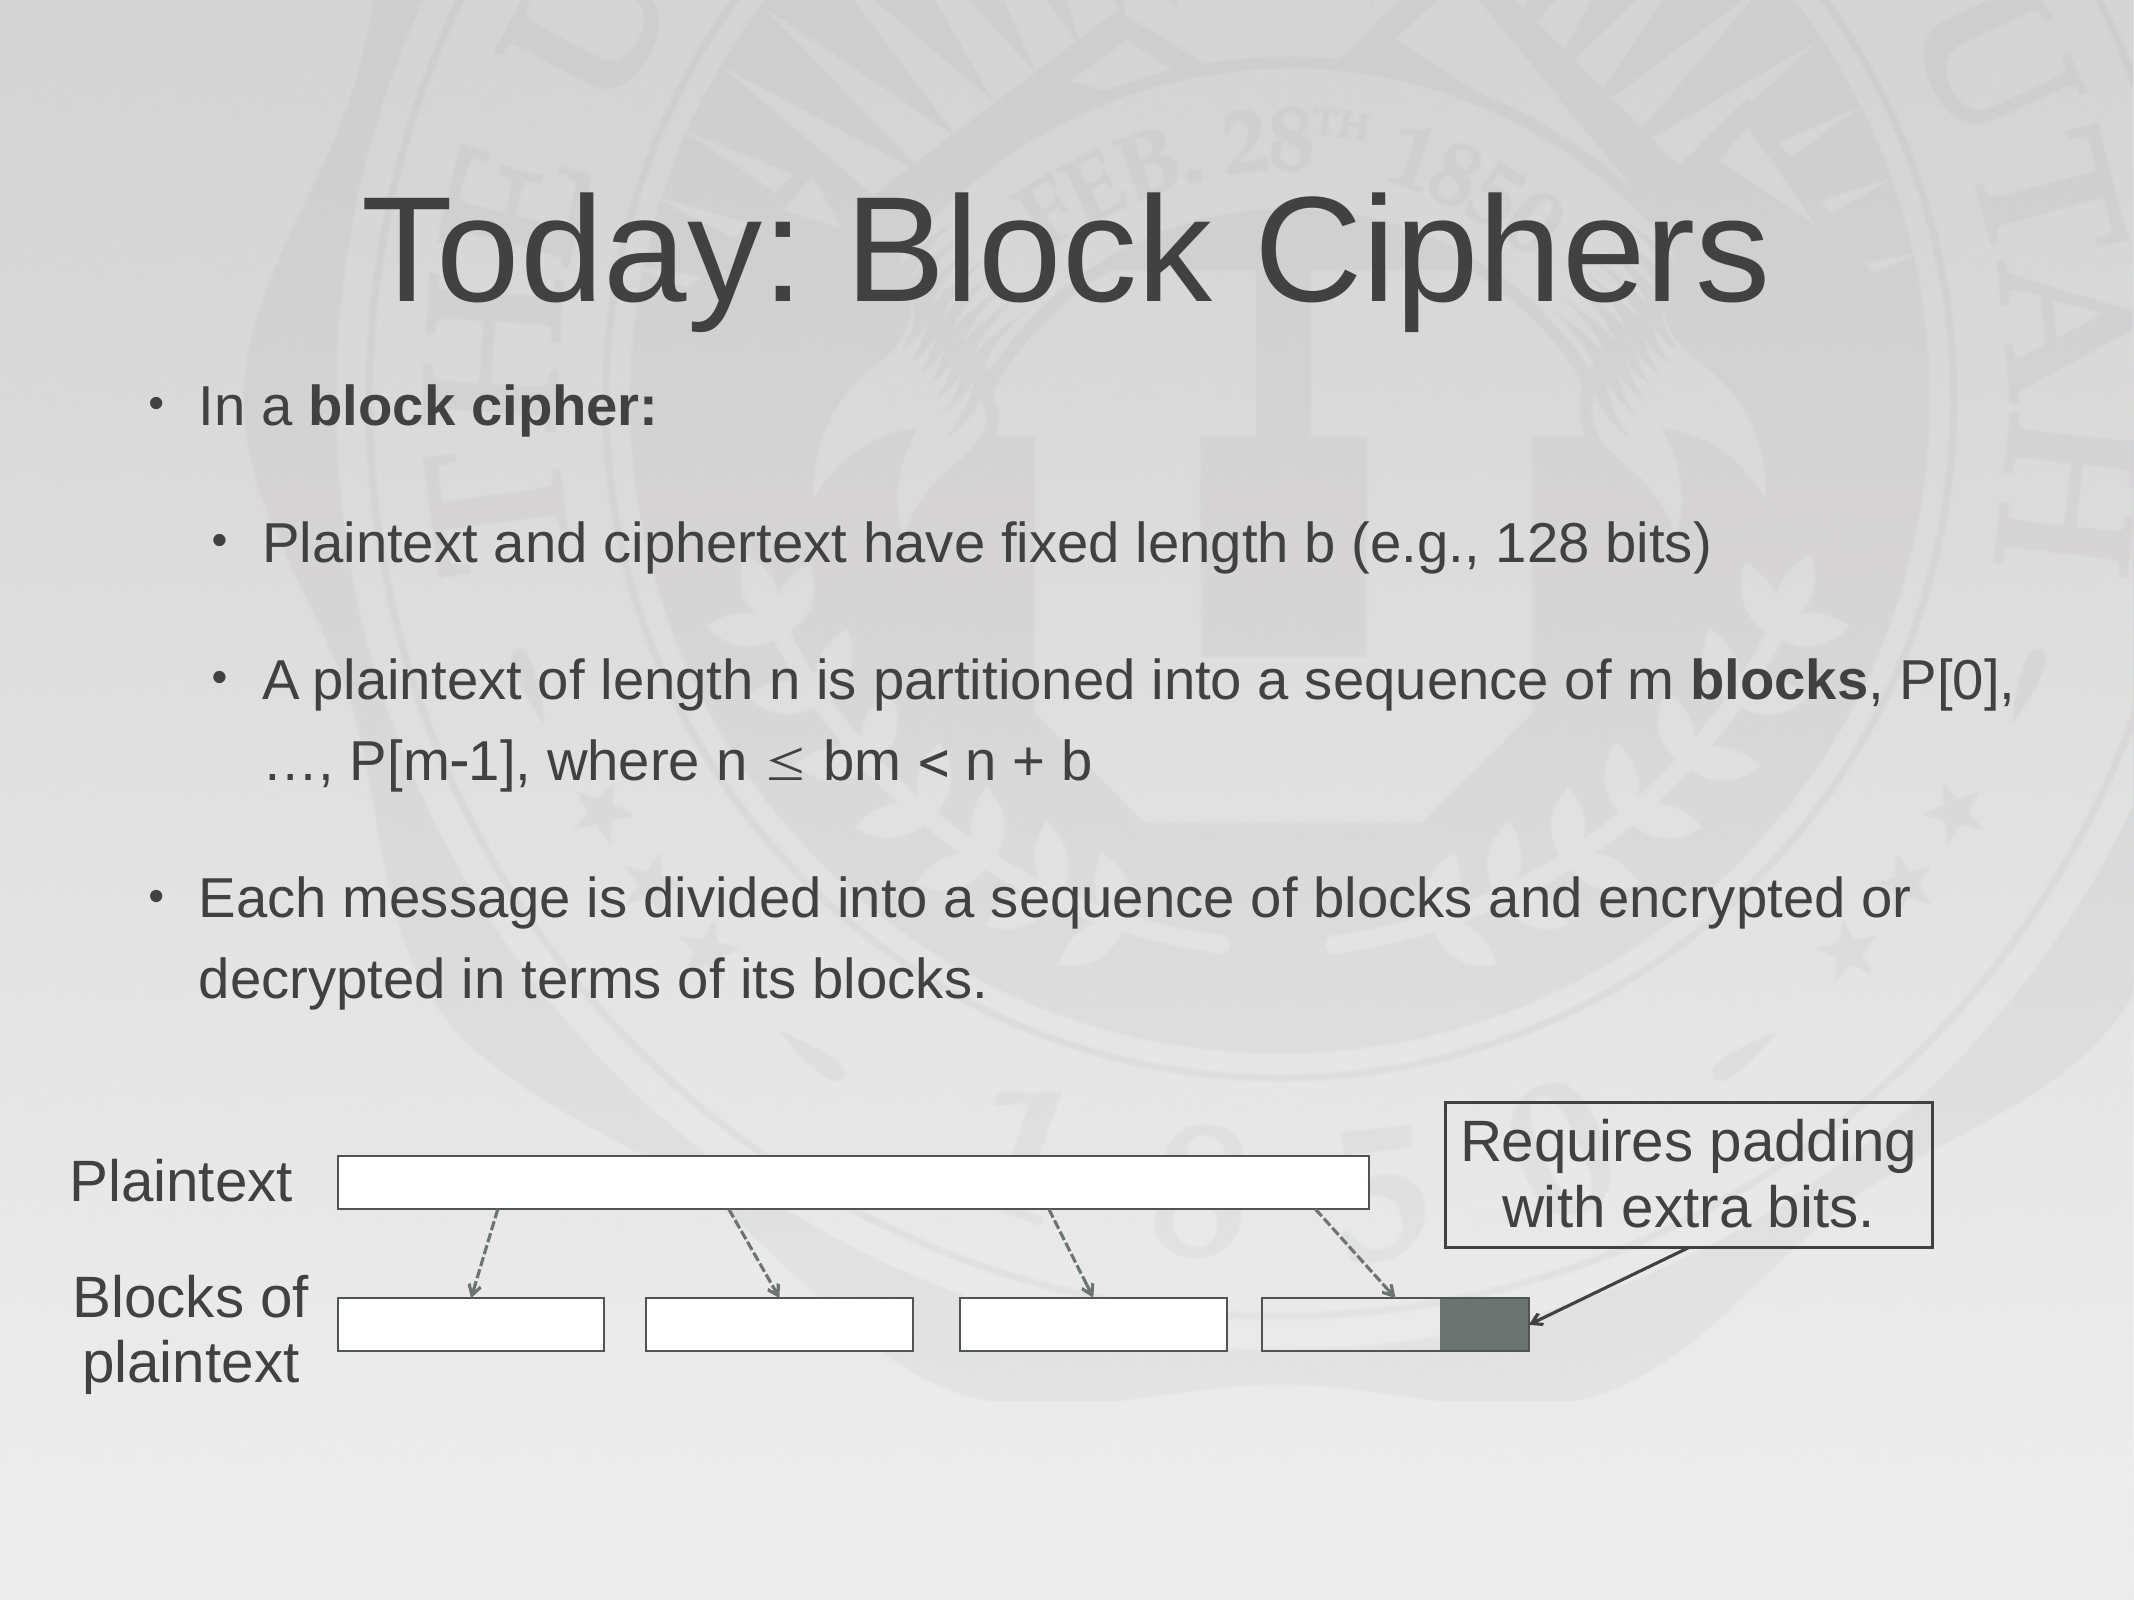

# Today: Block Ciphers
In a block cipher:
Plaintext and ciphertext have fixed length b (e.g., 128 bits)
A plaintext of length n is partitioned into a sequence of m blocks, P[0], …, P[m−1], where n ≤ bm < n + b
Each message is divided into a sequence of blocks and encrypted or decrypted in terms of its blocks.
Requires padding
with extra bits.
Plaintext

Blocks of
plaintext